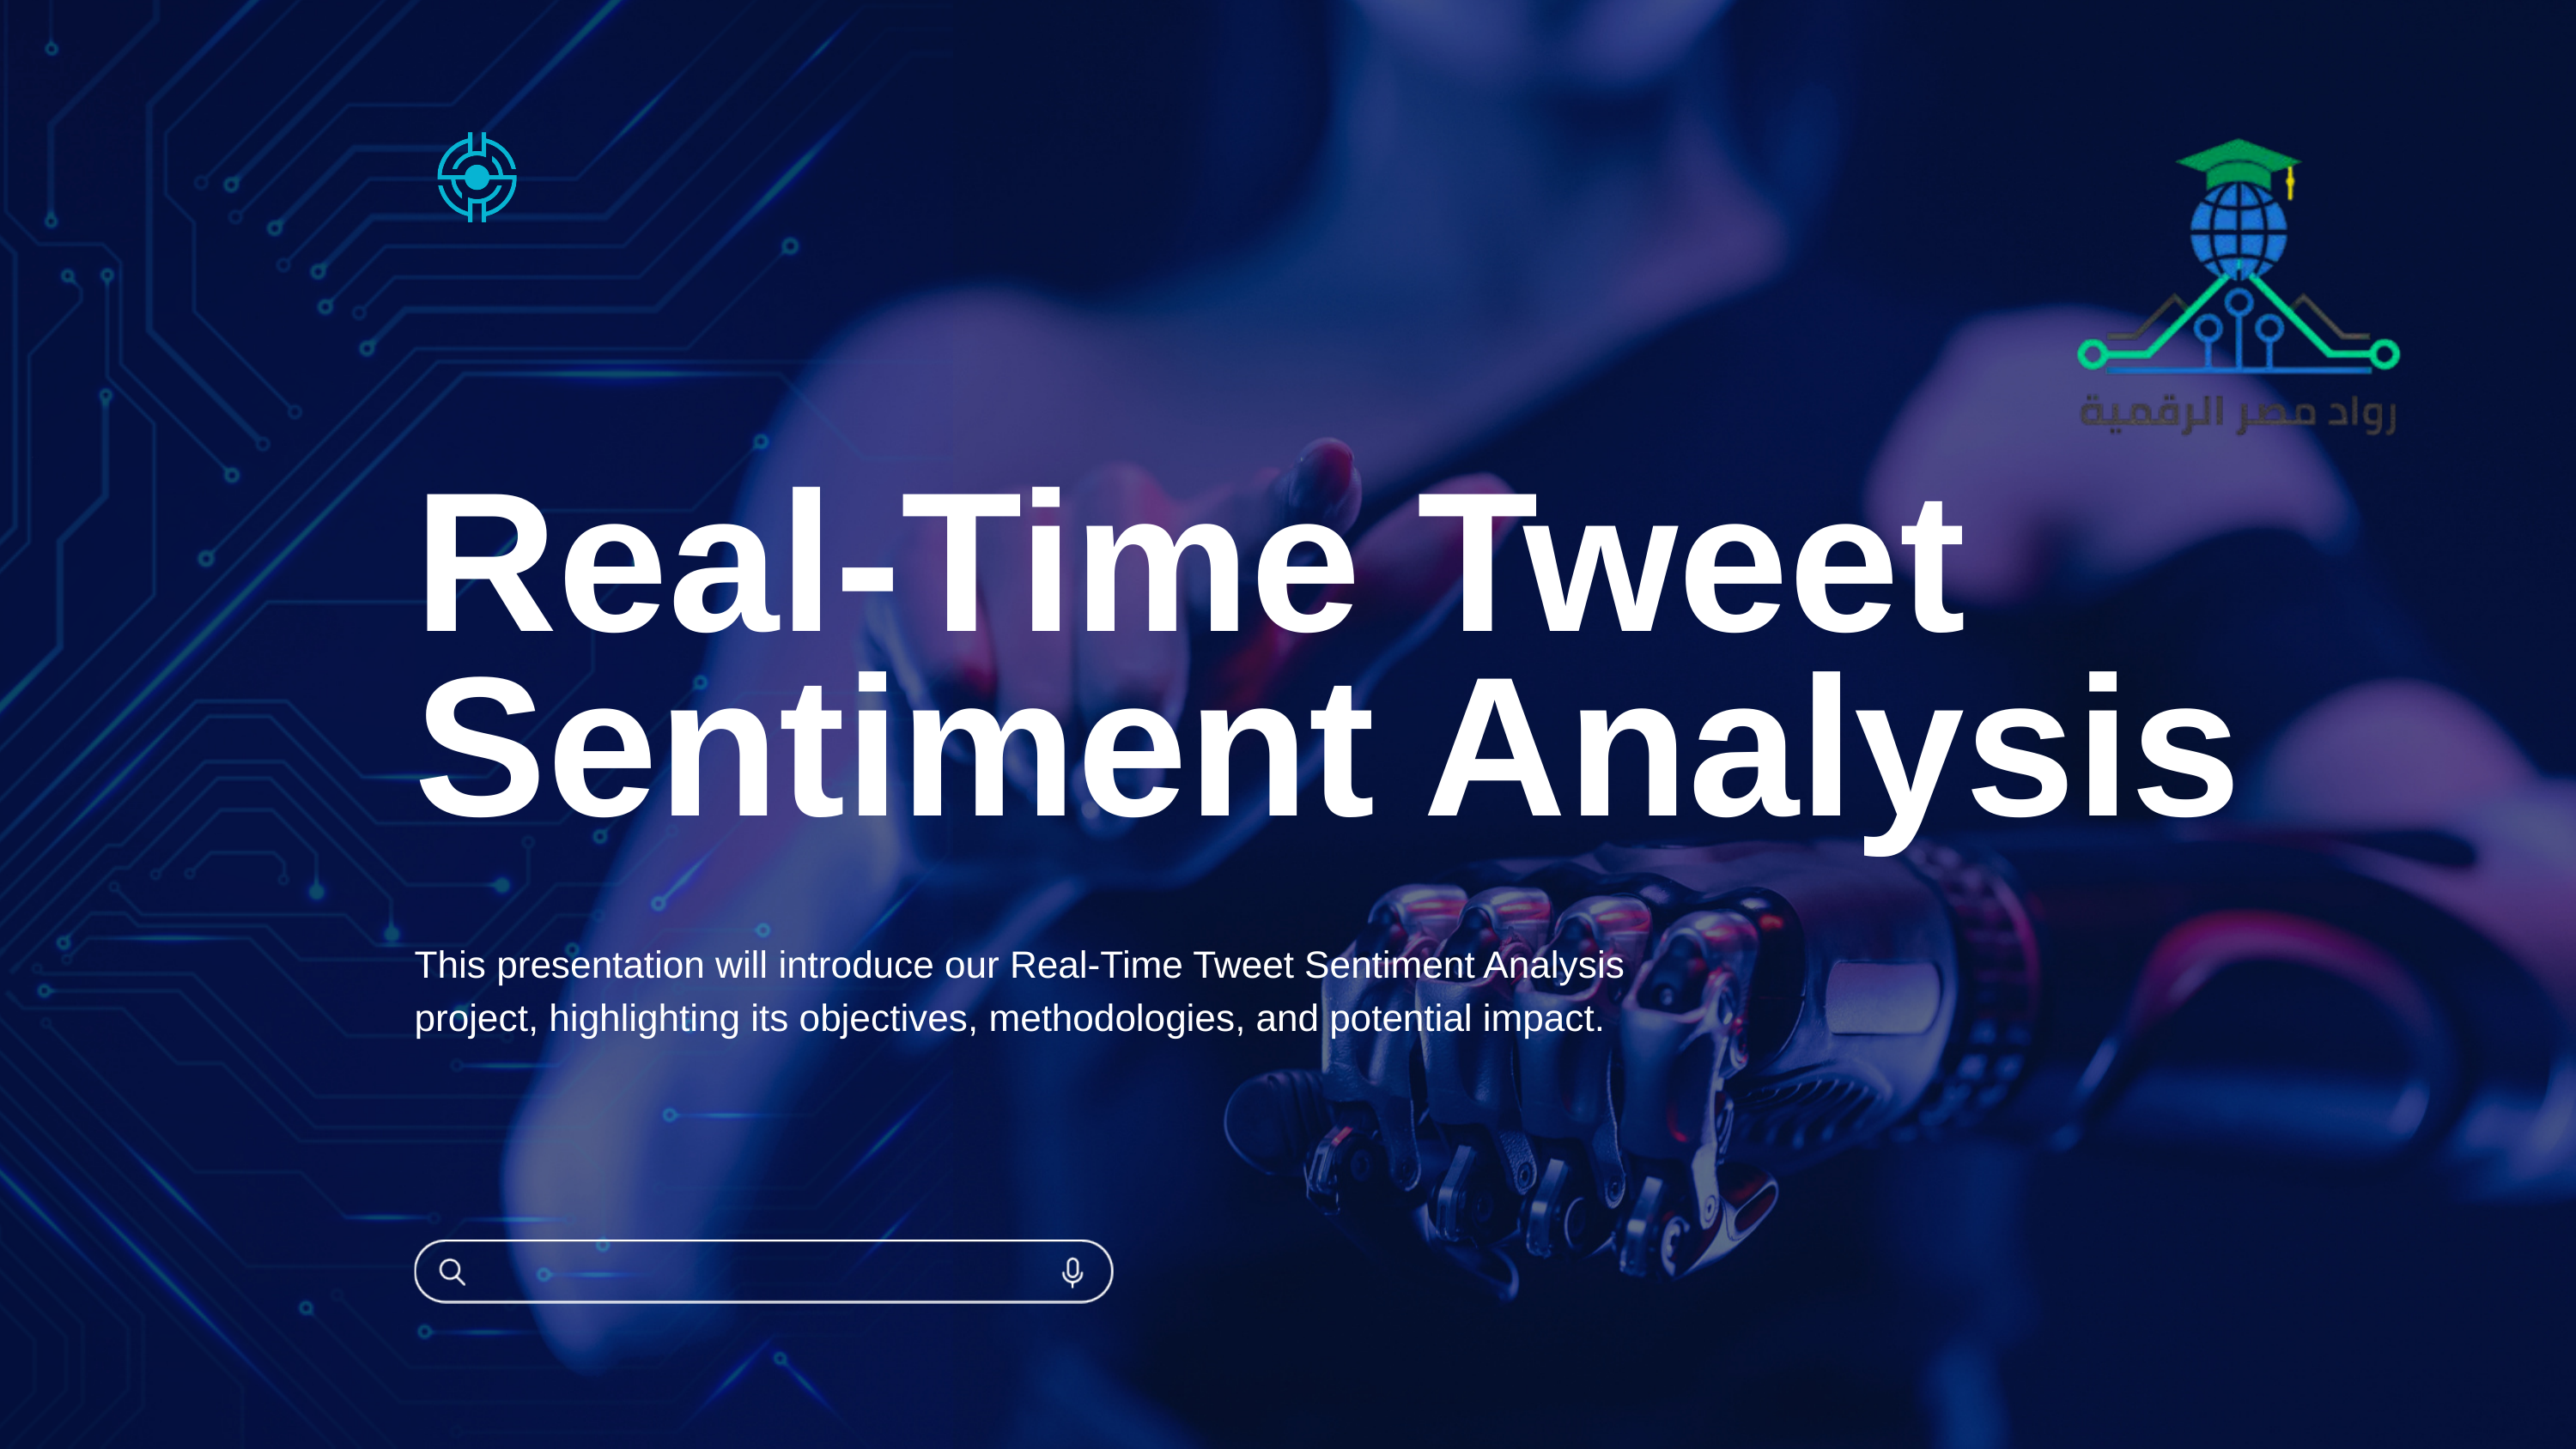

Real-Time Tweet Sentiment Analysis
This presentation will introduce our Real-Time Tweet Sentiment Analysis project, highlighting its objectives, methodologies, and potential impact.